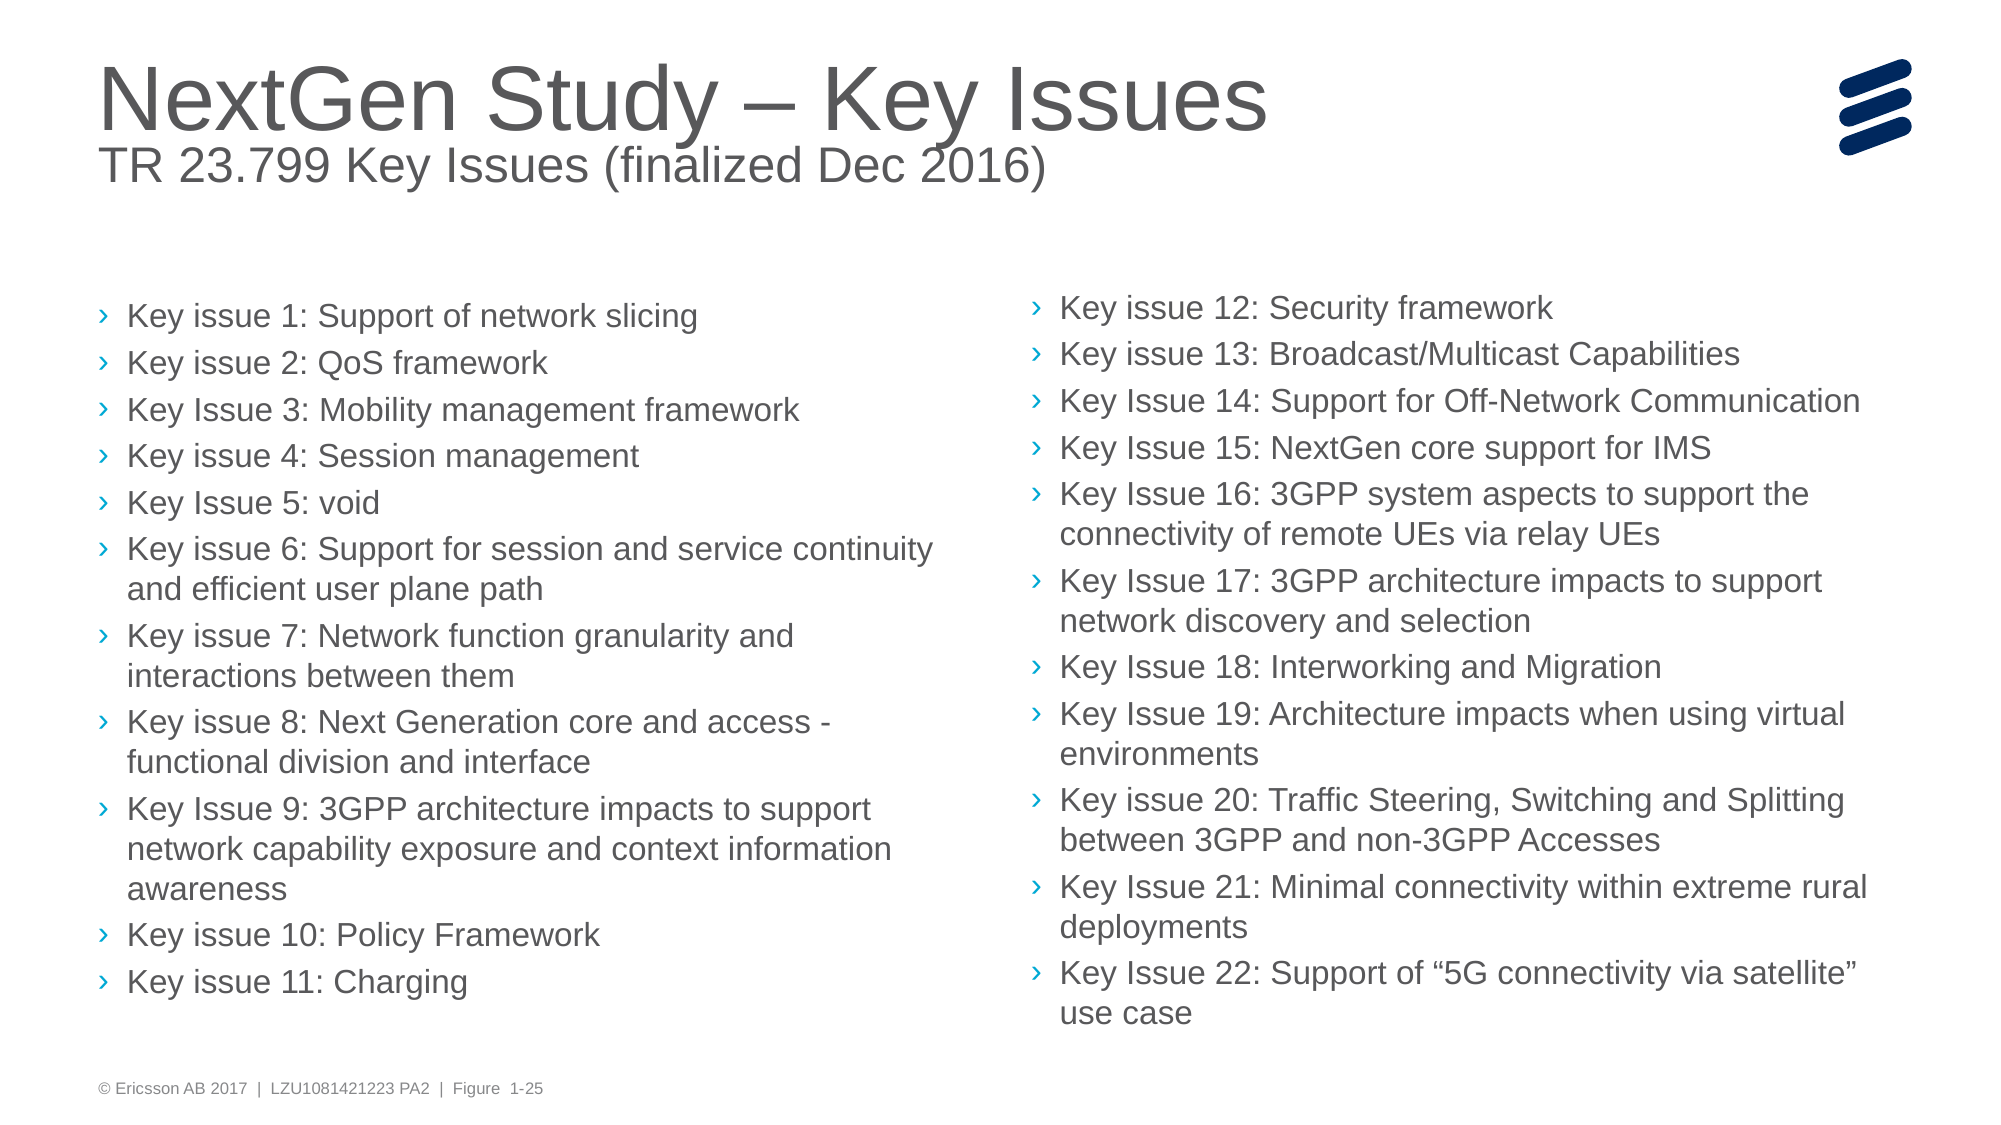

# NextGen Study – Key Issues TR 23.799 Key Issues (finalized Dec 2016)
Key issue 12: Security framework
Key issue 13: Broadcast/Multicast Capabilities
Key Issue 14: Support for Off-Network Communication
Key Issue 15: NextGen core support for IMS
Key Issue 16: 3GPP system aspects to support the connectivity of remote UEs via relay UEs
Key Issue 17: 3GPP architecture impacts to support network discovery and selection
Key Issue 18: Interworking and Migration
Key Issue 19: Architecture impacts when using virtual environments
Key issue 20: Traffic Steering, Switching and Splitting between 3GPP and non-3GPP Accesses
Key Issue 21: Minimal connectivity within extreme rural deployments
Key Issue 22: Support of “5G connectivity via satellite” use case

Key issue 1: Support of network slicing
Key issue 2: QoS framework
Key Issue 3: Mobility management framework
Key issue 4: Session management
Key Issue 5: void
Key issue 6: Support for session and service continuity and efficient user plane path
Key issue 7: Network function granularity and interactions between them
Key issue 8: Next Generation core and access - functional division and interface
Key Issue 9: 3GPP architecture impacts to support network capability exposure and context information awareness
Key issue 10: Policy Framework
Key issue 11: Charging